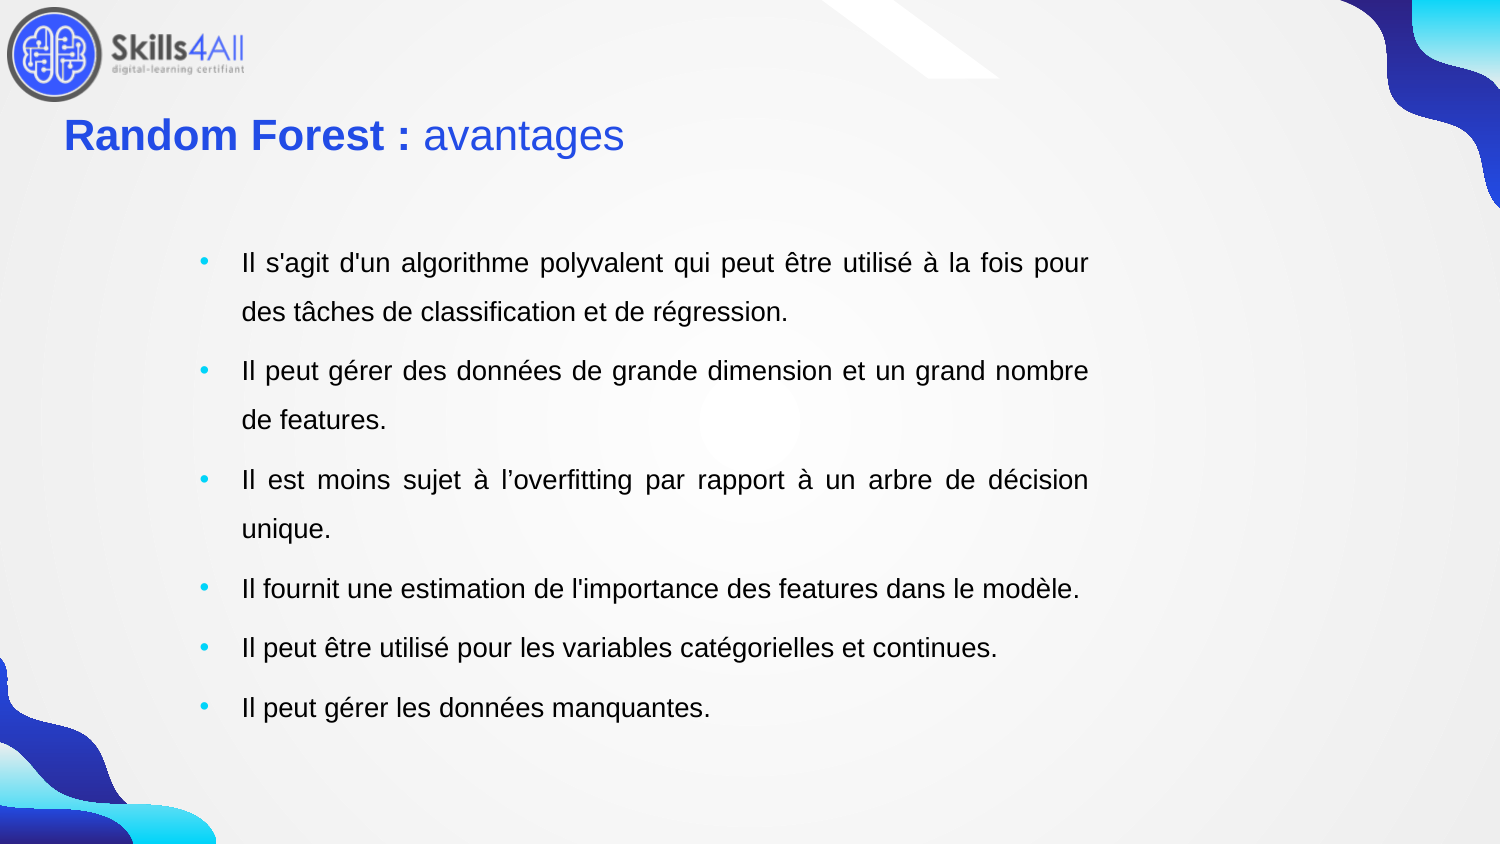

154
# Random Forest : avantages
Il s'agit d'un algorithme polyvalent qui peut être utilisé à la fois pour des tâches de classification et de régression.
Il peut gérer des données de grande dimension et un grand nombre de features.
Il est moins sujet à l’overfitting par rapport à un arbre de décision unique.
Il fournit une estimation de l'importance des features dans le modèle.
Il peut être utilisé pour les variables catégorielles et continues.
Il peut gérer les données manquantes.